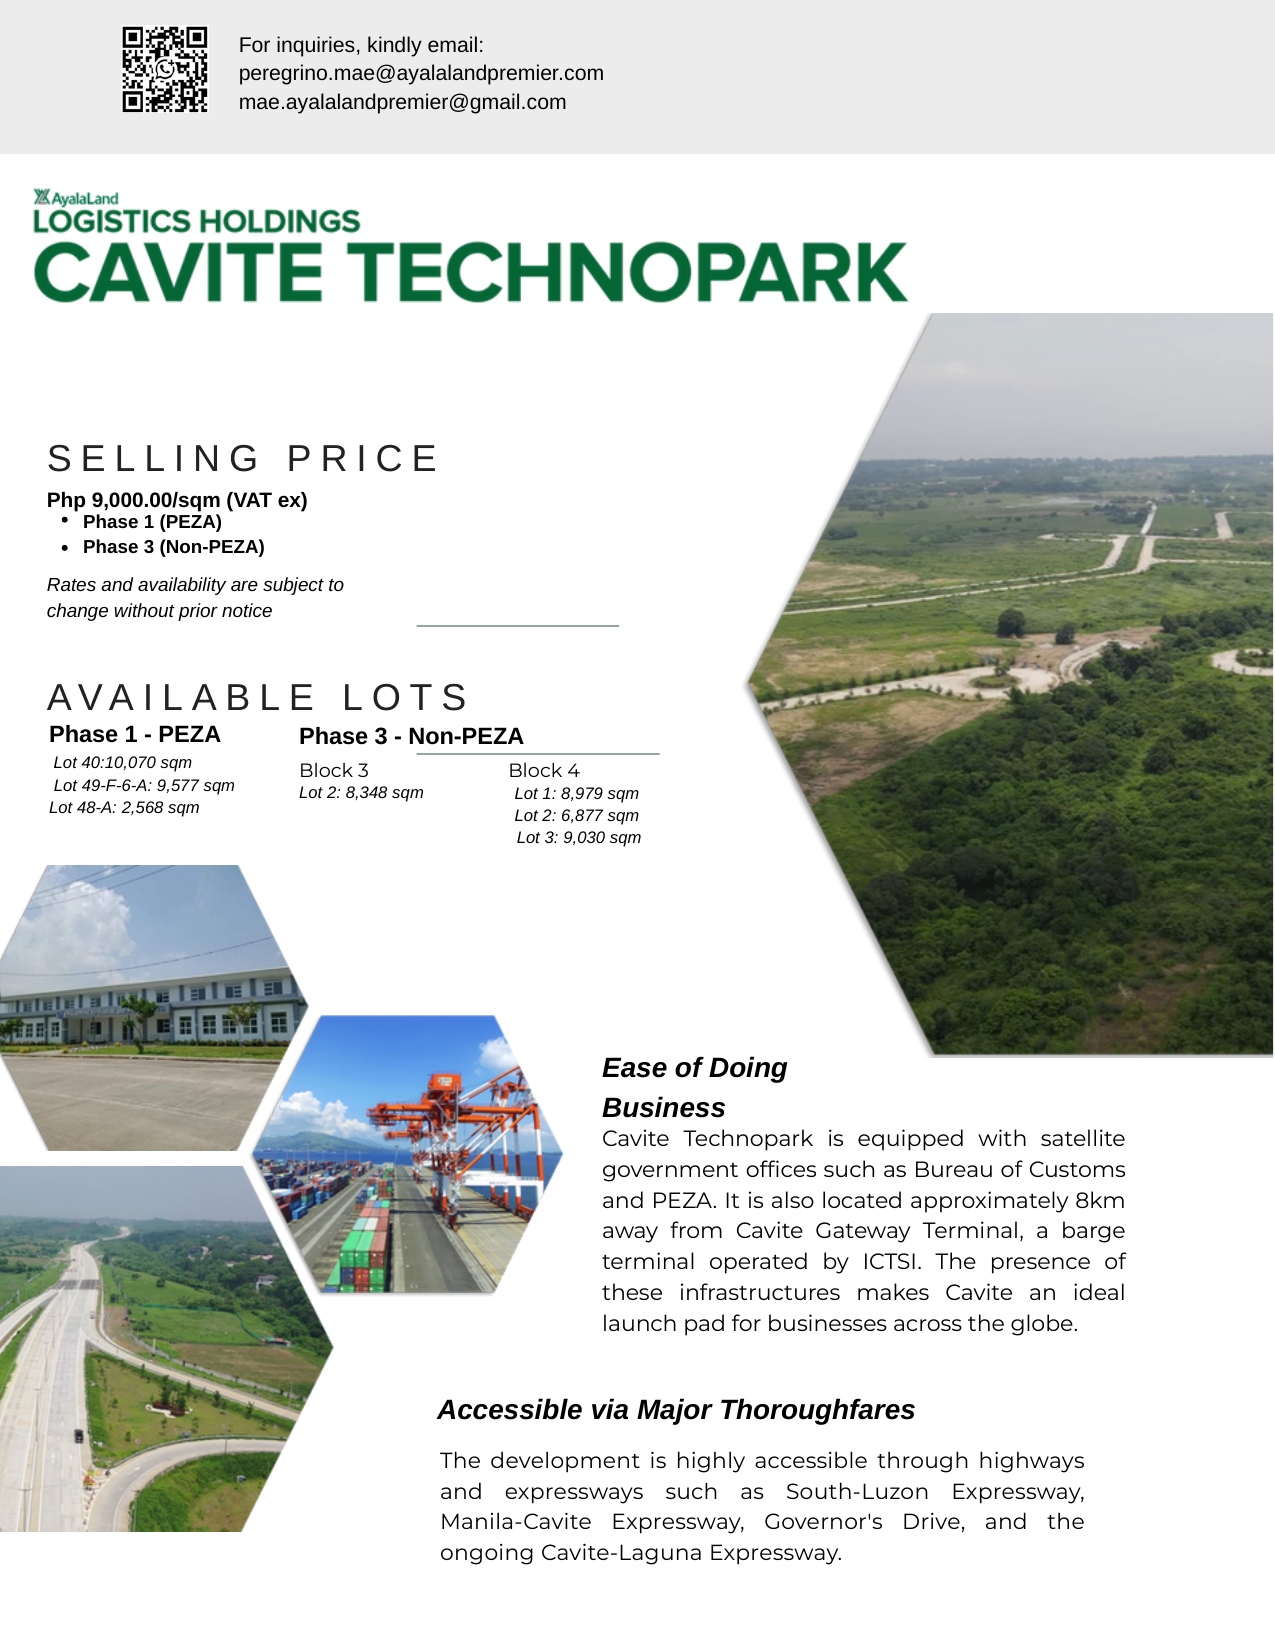

For inquiries, kindly email:
peregrino.mae@ayalalandpremier.com
mae.ayalalandpremier@gmail.com

SELLING PRICE
Php 9,000.00/sqm (VAT ex)
Phase 1 (PEZA) Phase 3 (Non-PEZA)

Rates and availability are subject to change without prior notice

AVAILABLE LOTS
Phase 3 - Non-PEZA
Phase 1 - PEZA
 Lot 40:10,070 sqm

Block 3
Block 4
 Lot 49-F-6-A: 9,577 sqm  Lot 48-A: 2,568 sqm

Lot 2: 8,348 sqm

Lot 1: 8,979 sqm  Lot 2: 6,877 sqm  Lot 3: 9,030 sqm

Ease of Doing Business
Cavite Technopark is equipped with satellite government offices such as Bureau of Customs and PEZA. It is also located approximately 8km away from Cavite Gateway Terminal, a barge terminal operated by ICTSI. The presence of these infrastructures makes Cavite an ideal launch pad for businesses across the globe.

Accessible via Major Thoroughfares
The development is highly accessible through highways and expressways such as South-Luzon Expressway, Manila-Cavite Expressway, Governor's Drive, and the ongoing Cavite-Laguna Expressway.